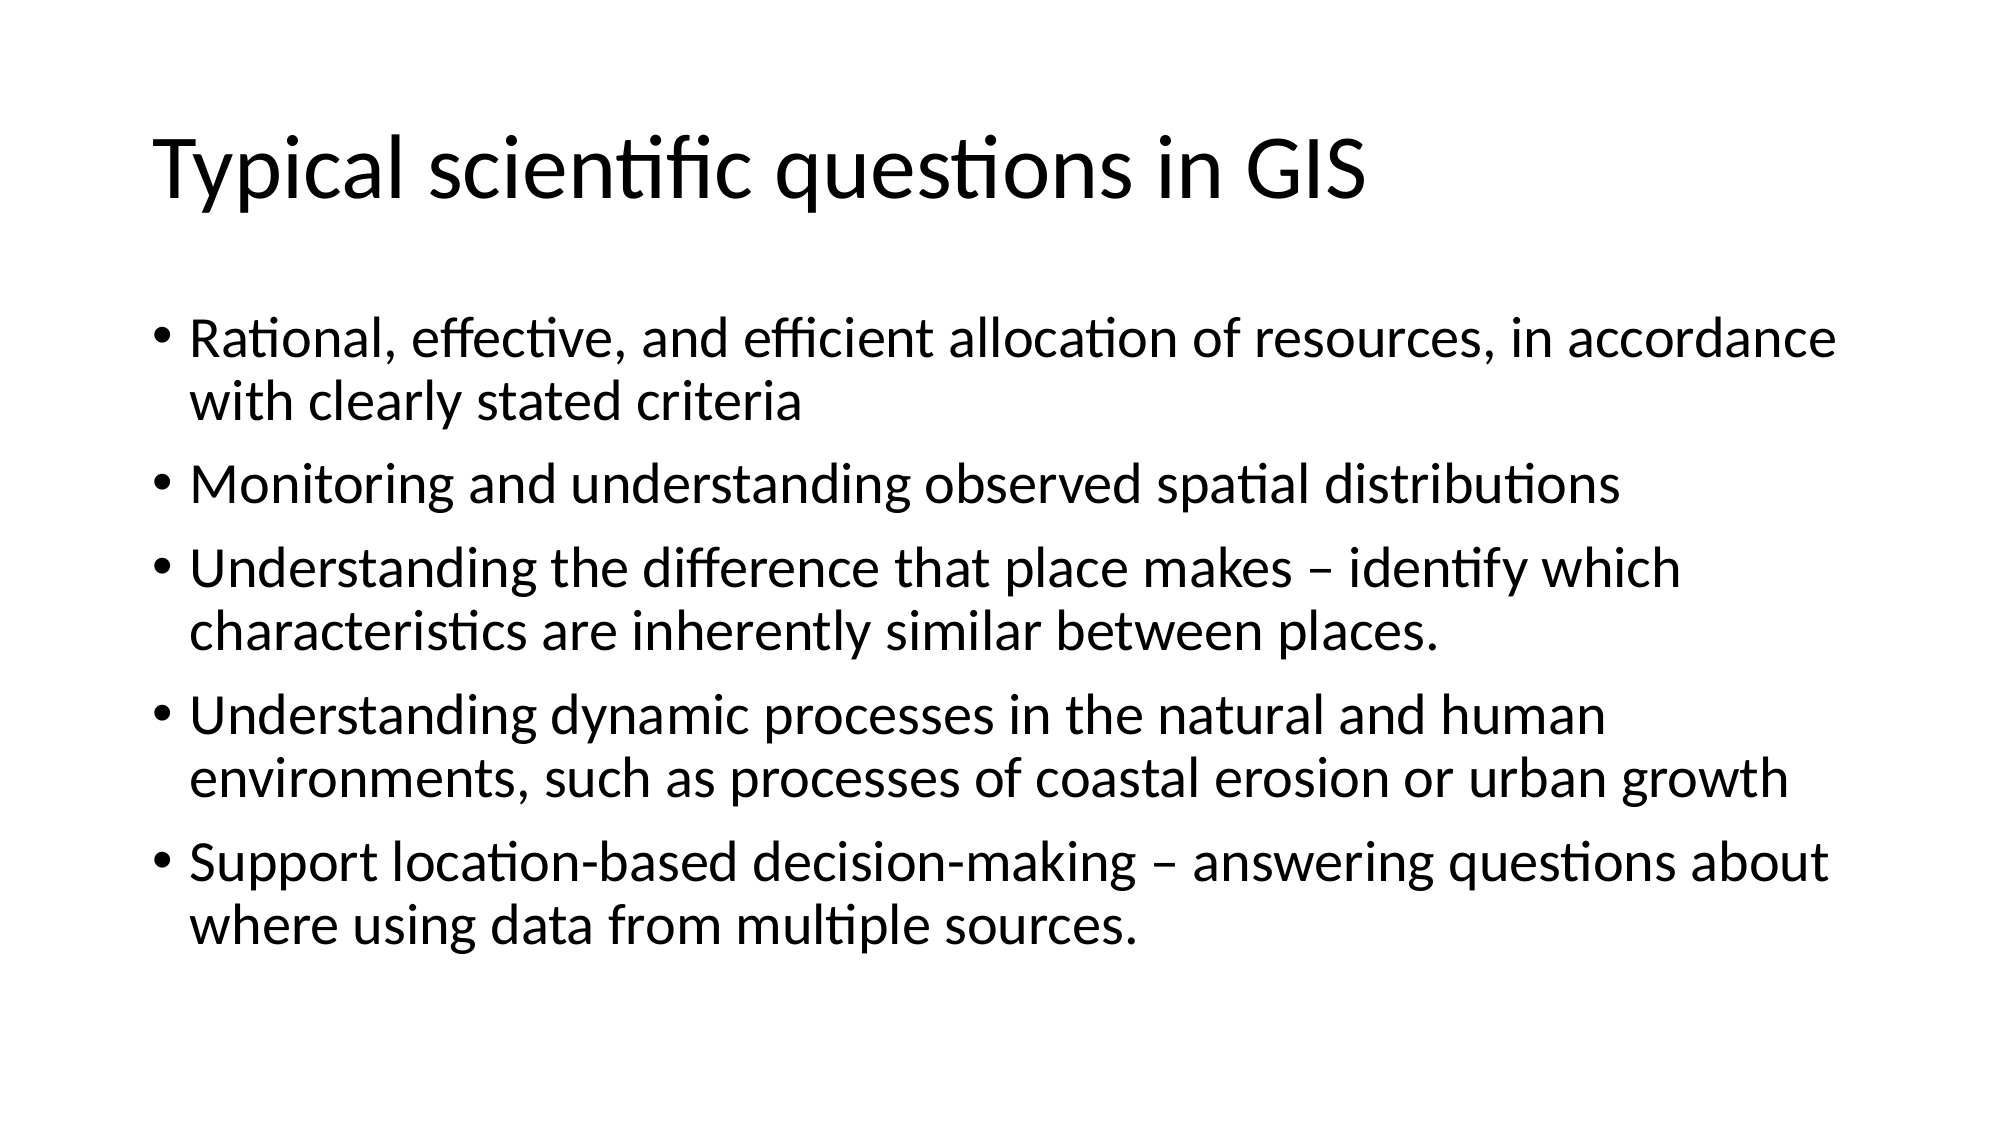

# Typical scientific questions in GIS
Rational, effective, and efficient allocation of resources, in accordance with clearly stated criteria
Monitoring and understanding observed spatial distributions
Understanding the difference that place makes – identify which characteristics are inherently similar between places.
Understanding dynamic processes in the natural and human environments, such as processes of coastal erosion or urban growth
Support location-based decision-making – answering questions about where using data from multiple sources.